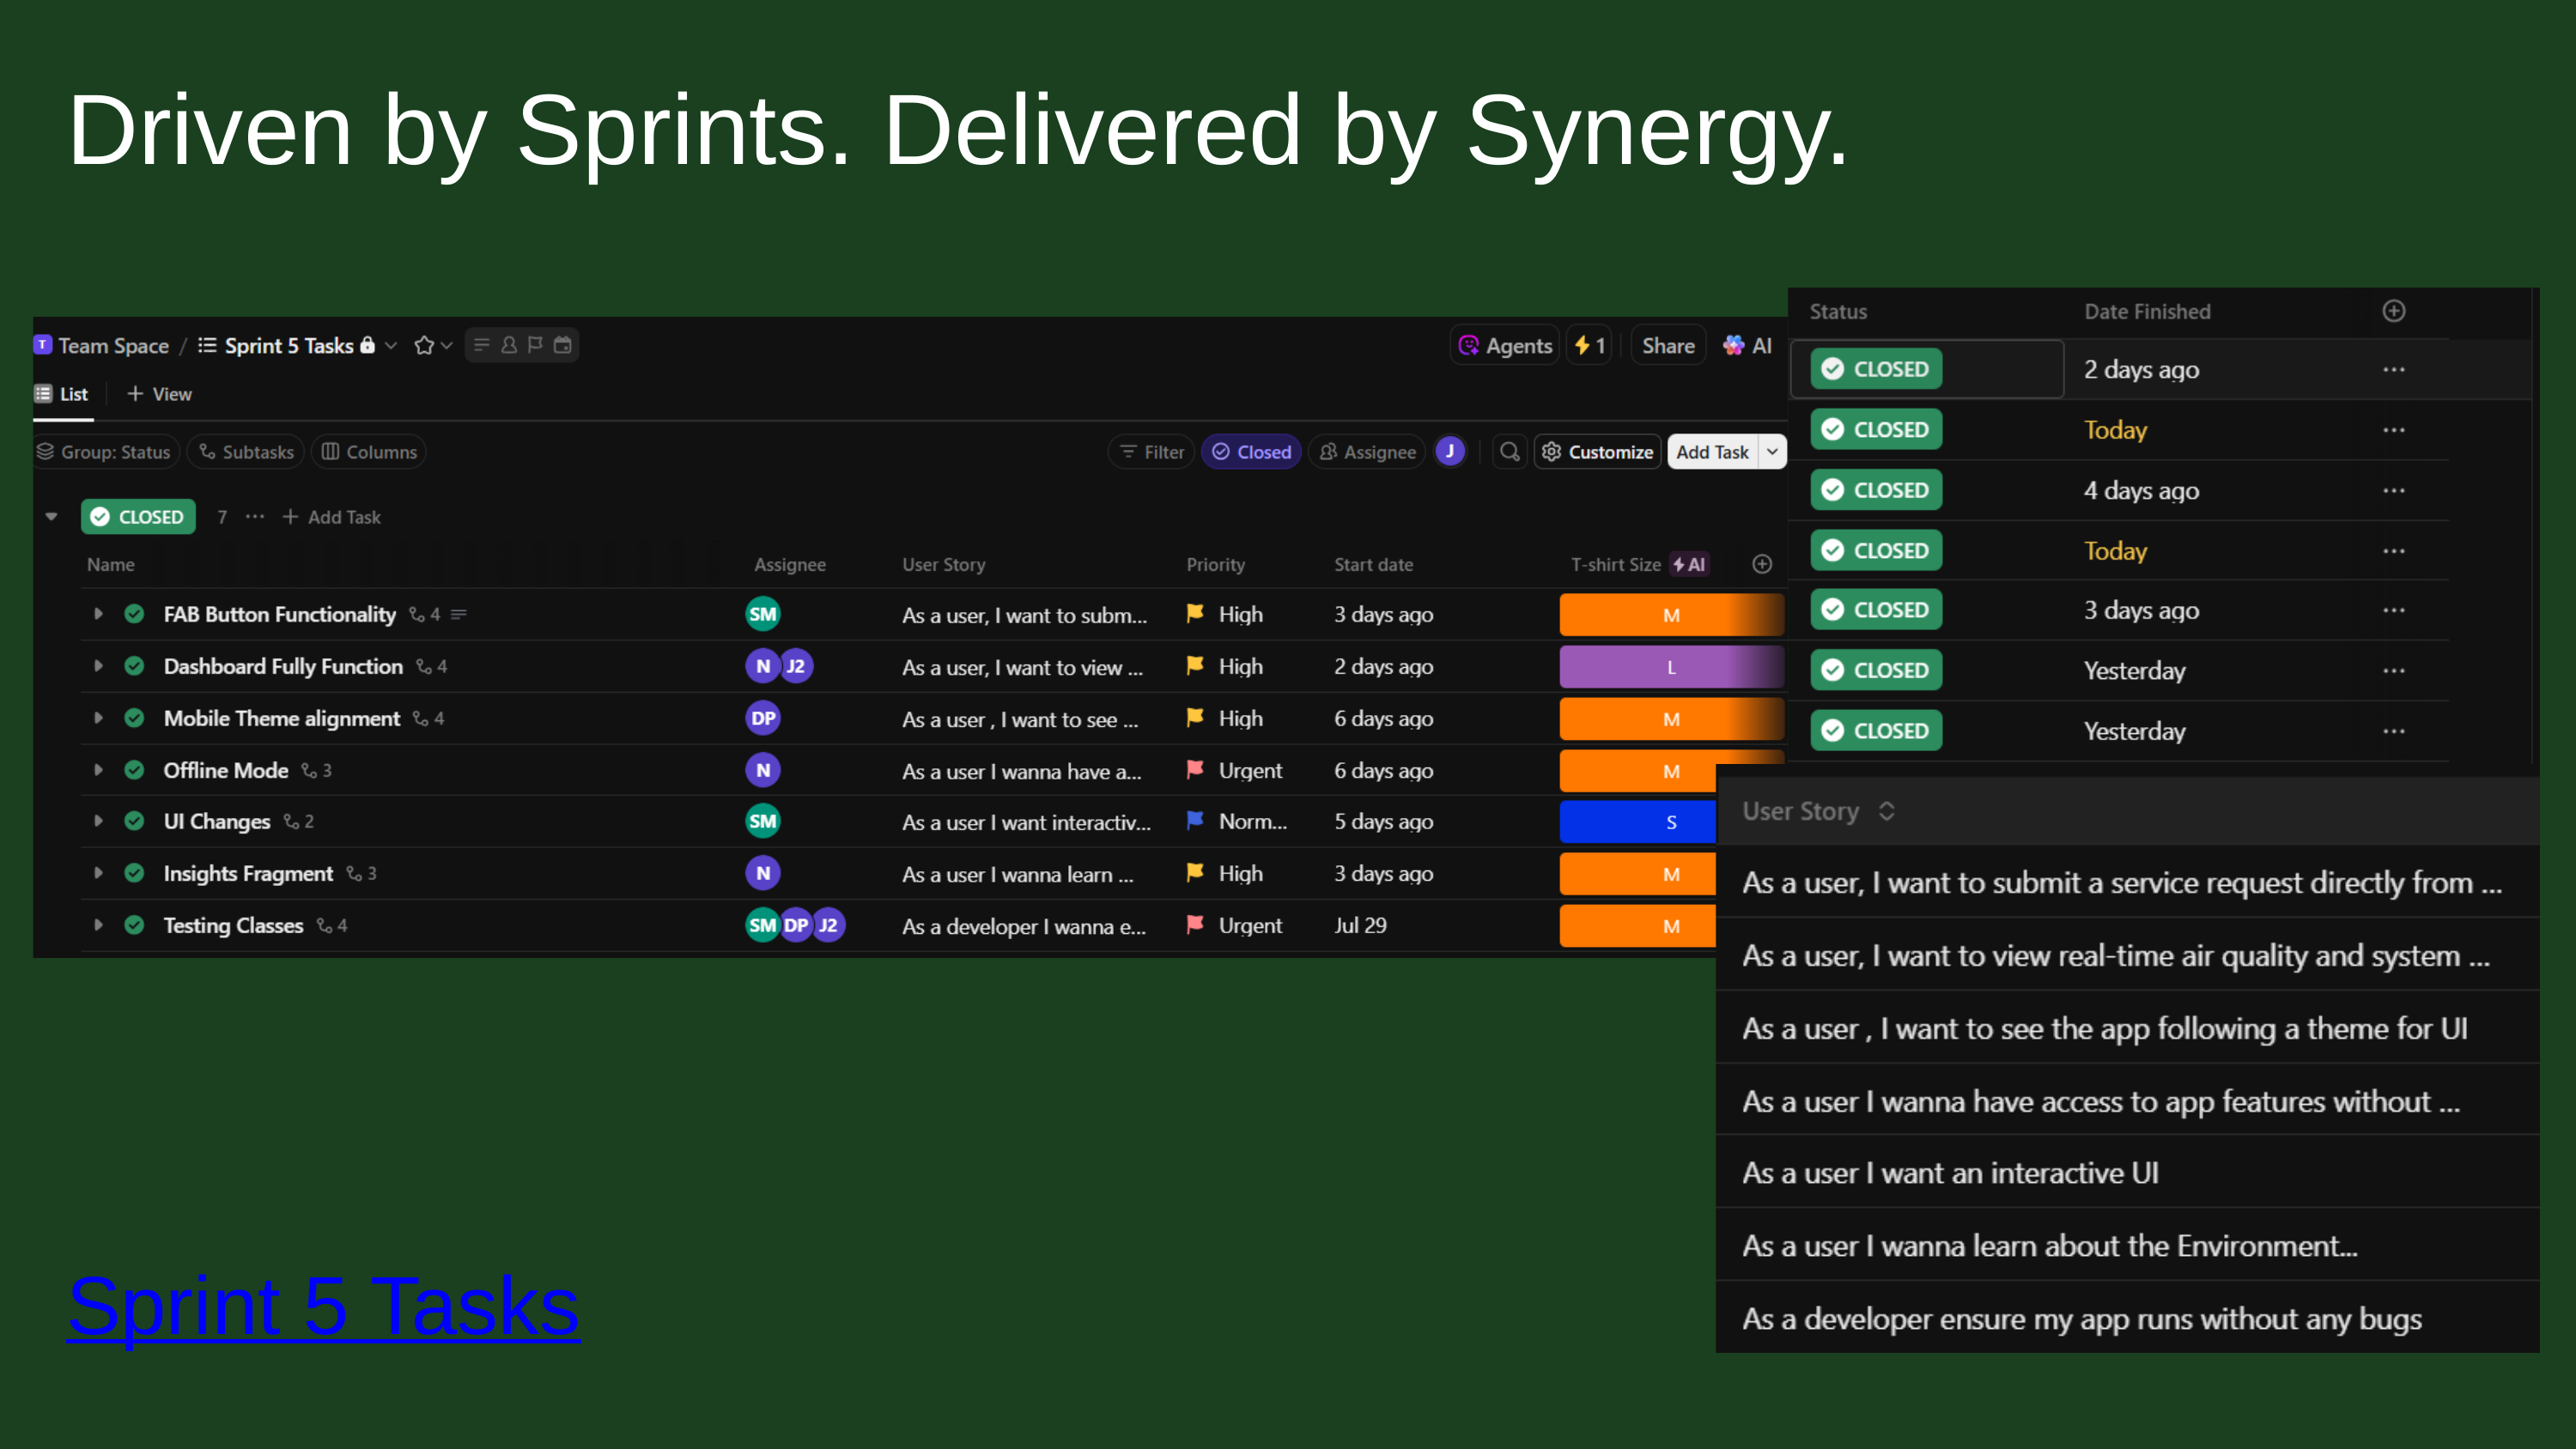

Driven by Sprints. Delivered by Synergy.

Sprint 5 Tasks